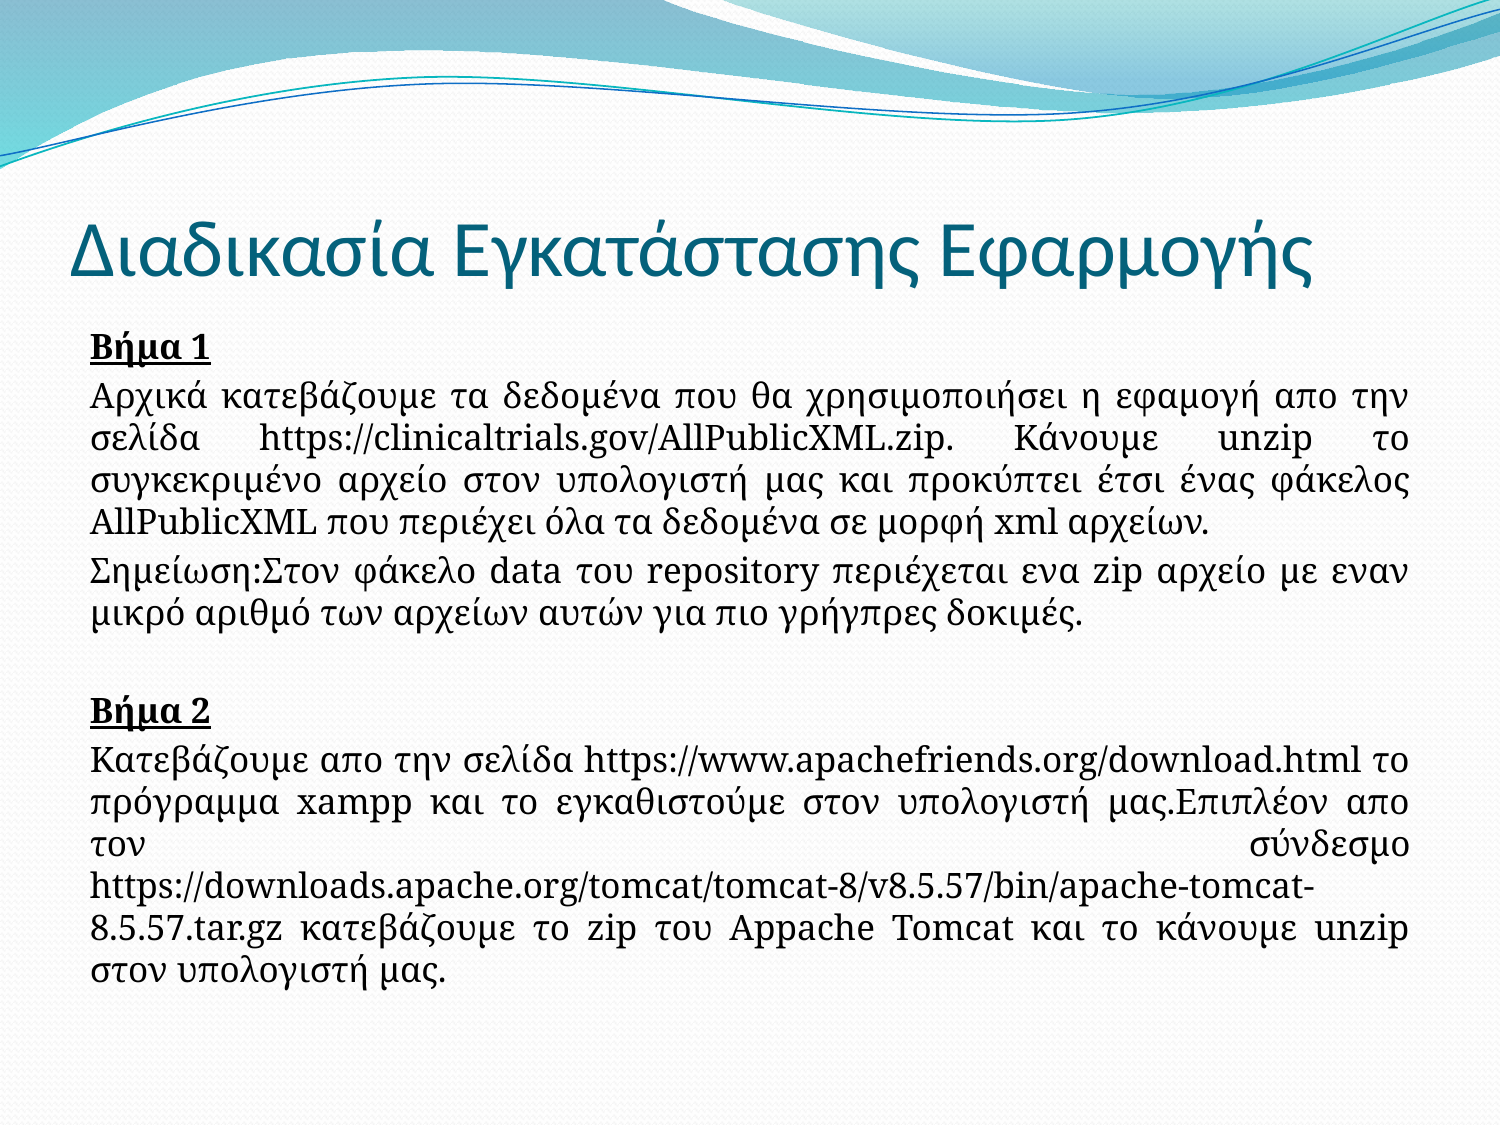

# Διαδικασία Εγκατάστασης Εφαρμογής
Βήμα 1
Αρχικά κατεβάζουμε τα δεδομένα που θα χρησιμοποιήσει η εφαμογή απο την σελίδα https://clinicaltrials.gov/AllPublicXML.zip. Κάνουμε unzip το συγκεκριμένο αρχείο στον υπολογιστή μας και προκύπτει έτσι ένας φάκελος AllPublicXML που περιέχει όλα τα δεδομένα σε μορφή xml αρχείων.
Σημείωση:Στον φάκελο data του repository περιέχεται ενα zip αρχείο με εναν μικρό αριθμό των αρχείων αυτών για πιο γρήγπρες δοκιμές.

Βήμα 2
Κατεβάζουμε απο την σελίδα https://www.apachefriends.org/download.html το πρόγραμμα xampp και το εγκαθιστούμε στον υπολογιστή μας.Επιπλέον απο τον σύνδεσμο https://downloads.apache.org/tomcat/tomcat-8/v8.5.57/bin/apache-tomcat-8.5.57.tar.gz κατεβάζουμε το zip του Appache Tomcat και το κάνουμε unzip στον υπολογιστή μας.